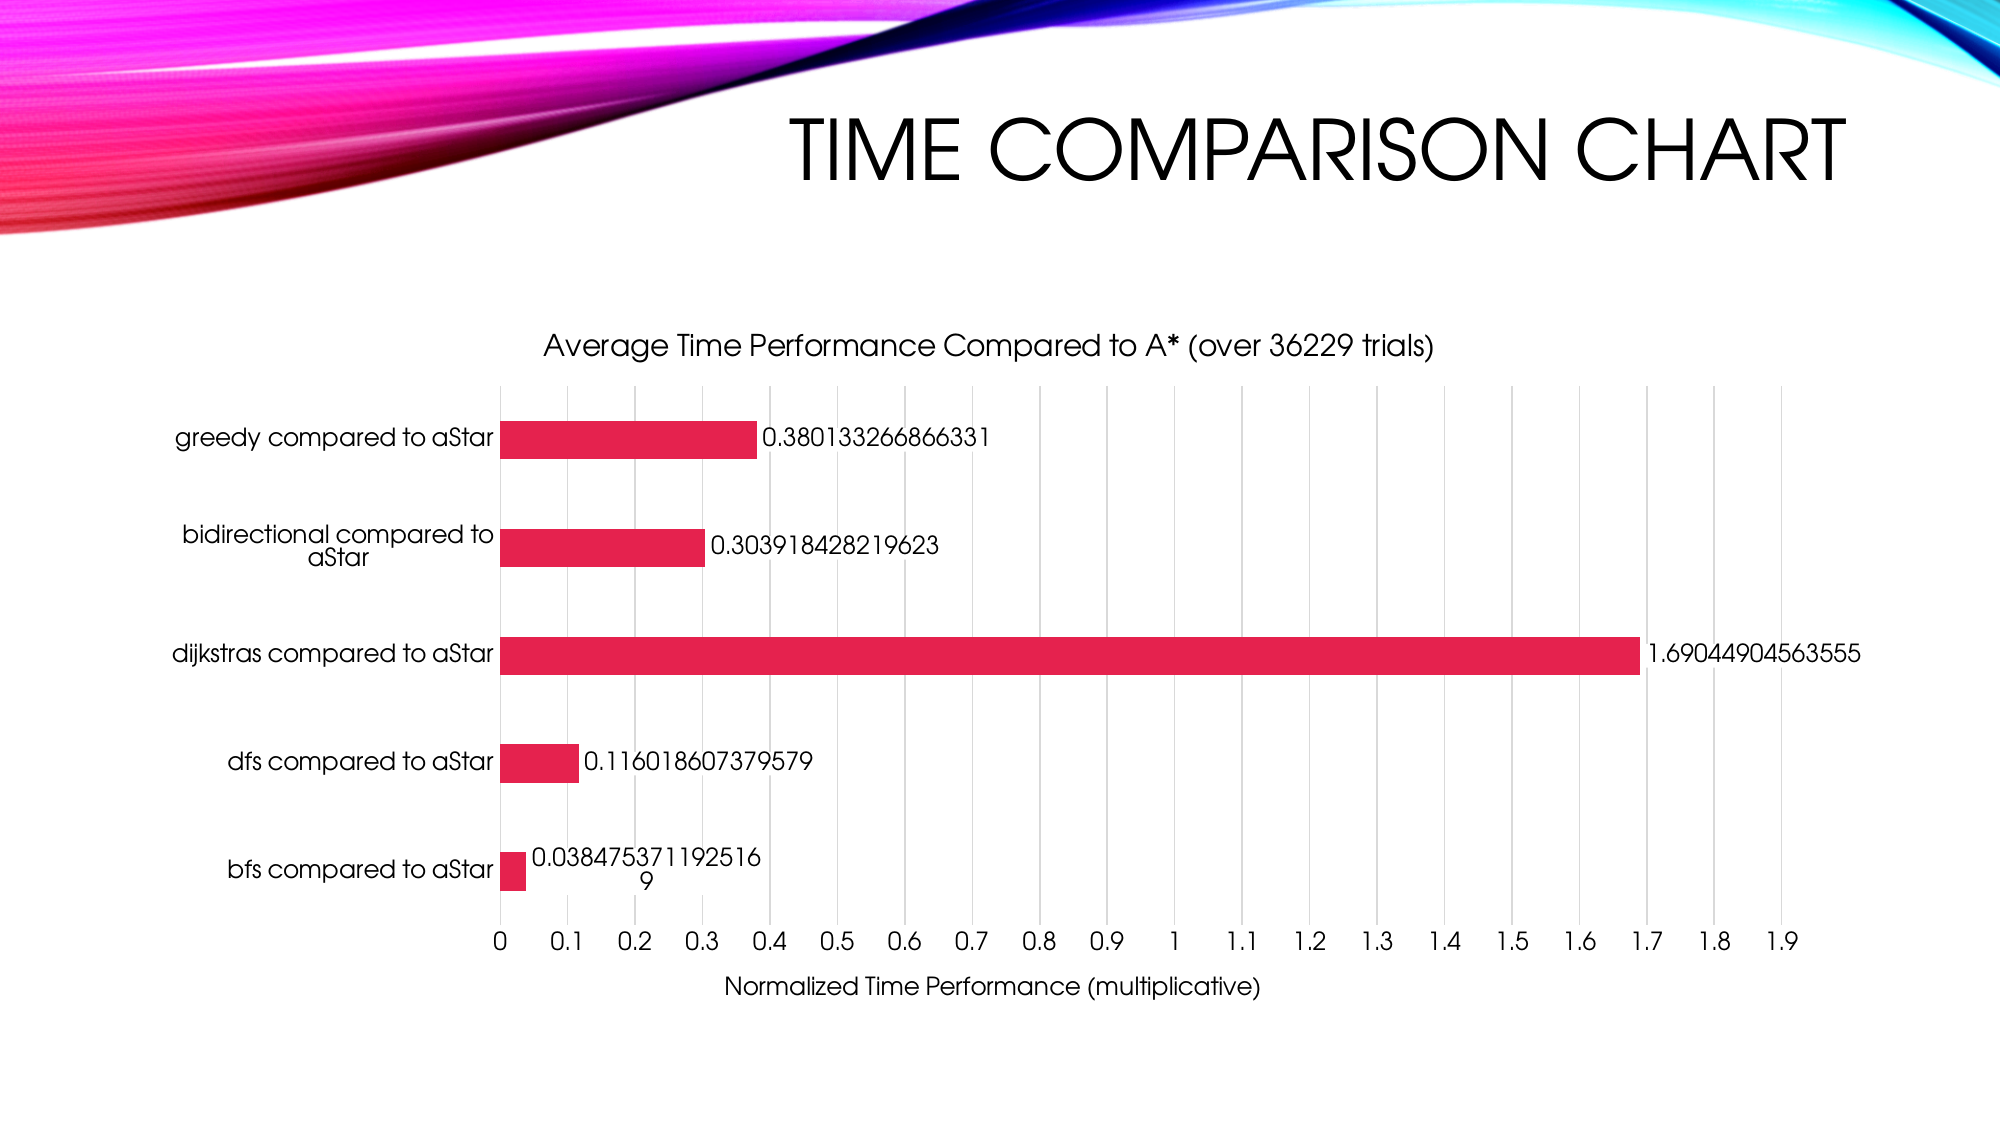

# Time Comparison Chart

### Chart: Average Time Performance Compared to A* (over 36229 trials)

| Category |  |
|---|---|
| bfs compared to aStar | 0.0384753711925169 |
| dfs compared to aStar | 0.11601860737957918 |
| dijkstras compared to aStar | 1.6904490456355463 |
| bidirectional compared to aStar | 0.303918428219623 |
| greedy compared to aStar | 0.38013326686633064 |